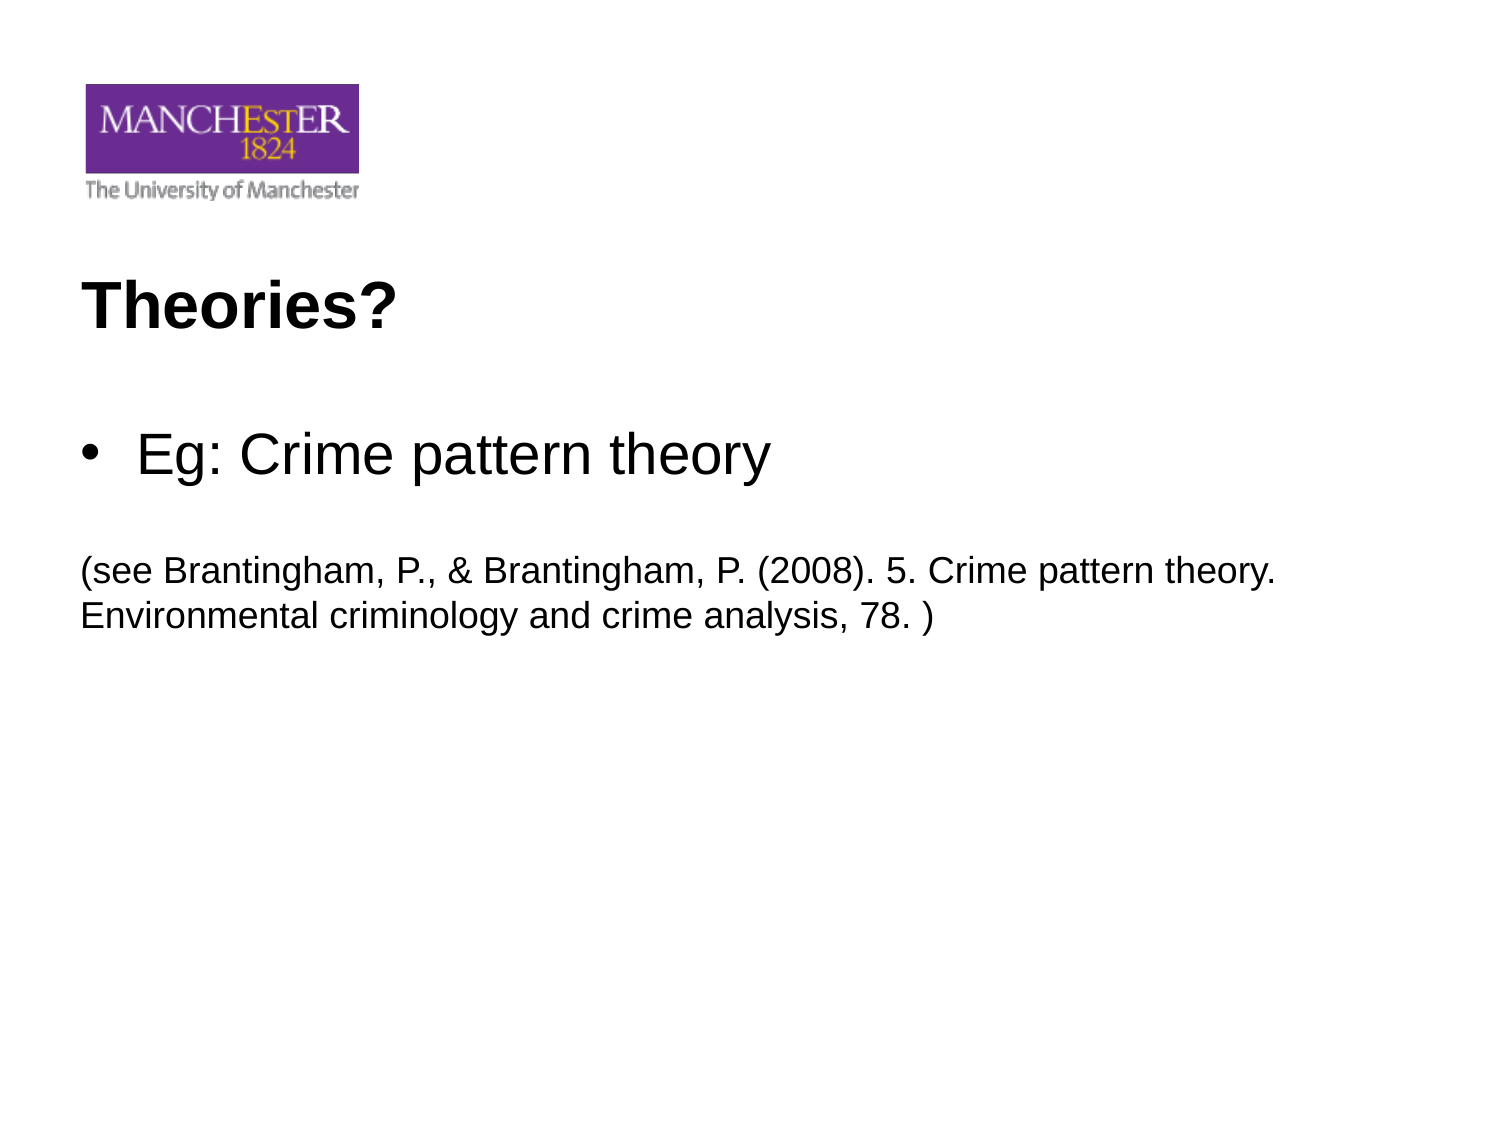

# Theories?
Eg: Crime pattern theory

(see Brantingham, P., & Brantingham, P. (2008). 5. Crime pattern theory. Environmental criminology and crime analysis, 78. )